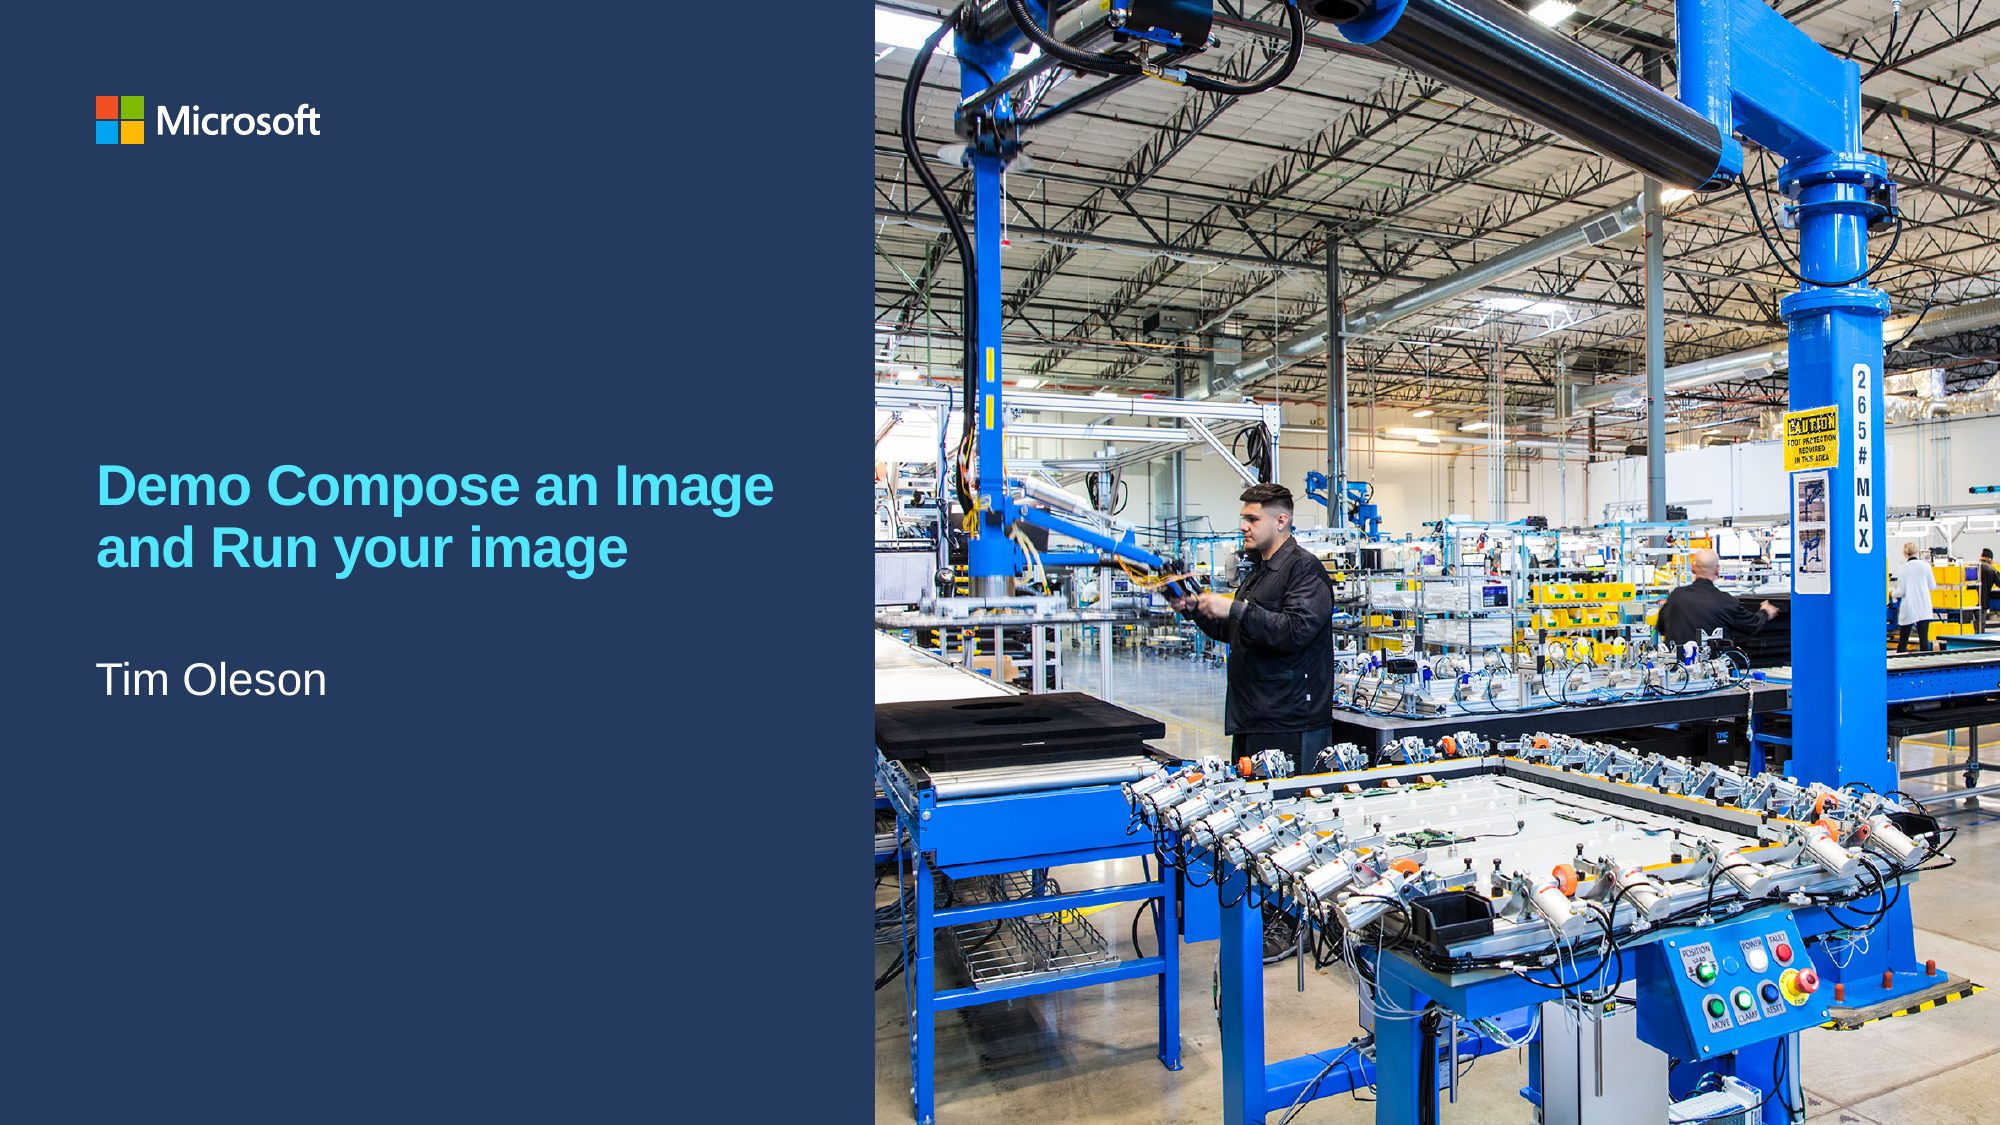

# Demo Compose an Image and Run your image
Tim Oleson